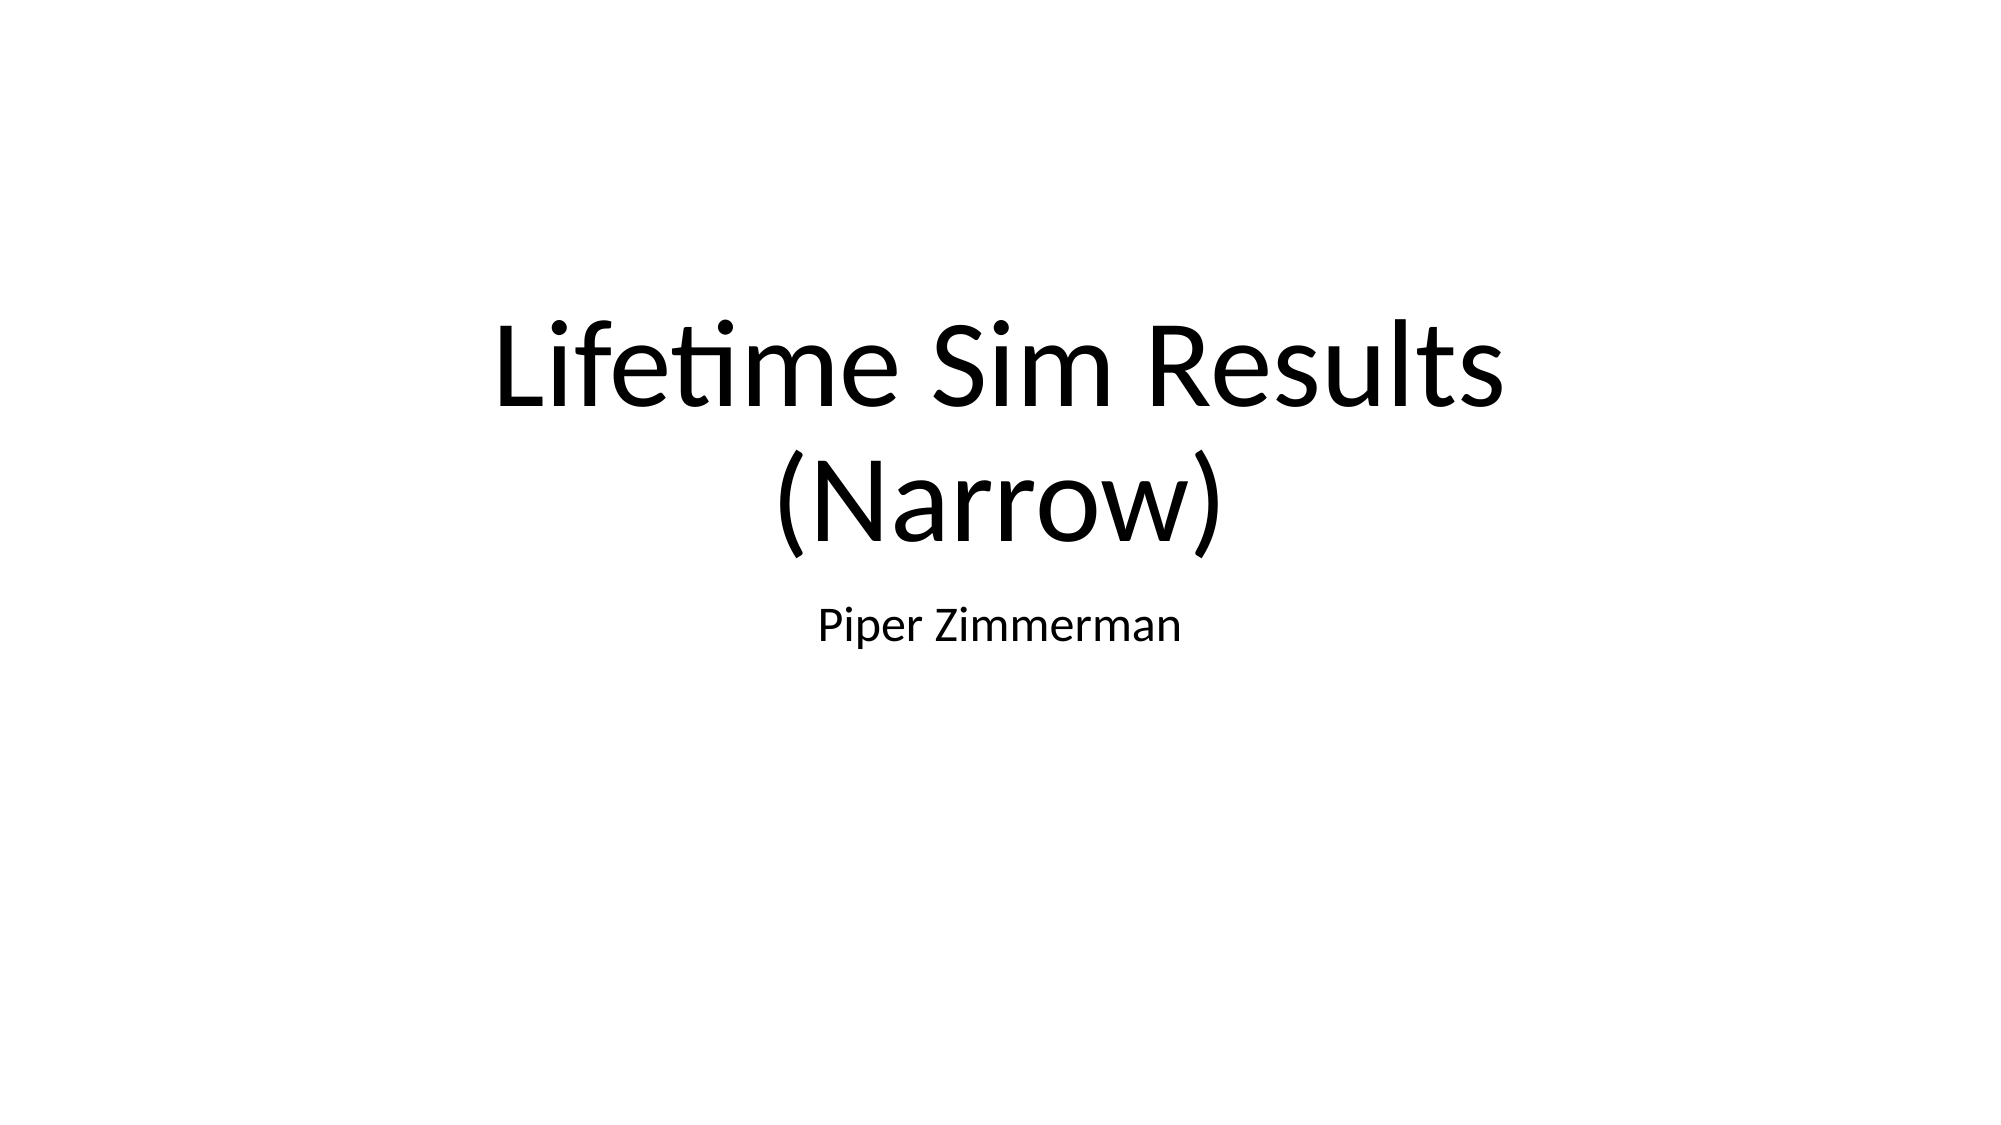

# Lifetime Sim Results (Narrow)
Piper Zimmerman